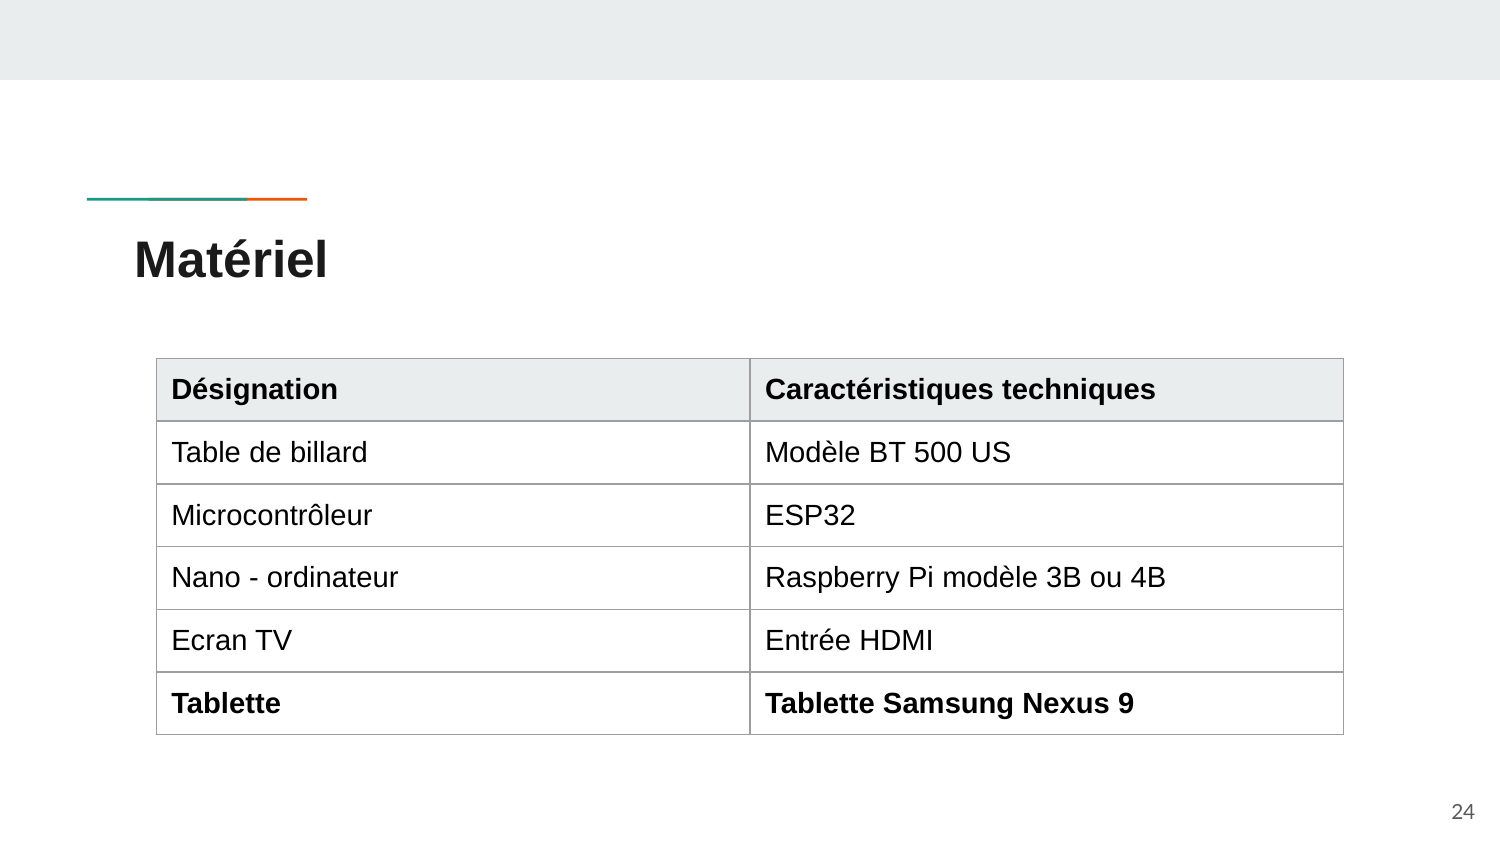

# Matériel
| Désignation | Caractéristiques techniques |
| --- | --- |
| Table de billard | Modèle BT 500 US |
| Microcontrôleur | ESP32 |
| Nano - ordinateur | Raspberry Pi modèle 3B ou 4B |
| Ecran TV | Entrée HDMI |
| Tablette | Tablette Samsung Nexus 9 |
24